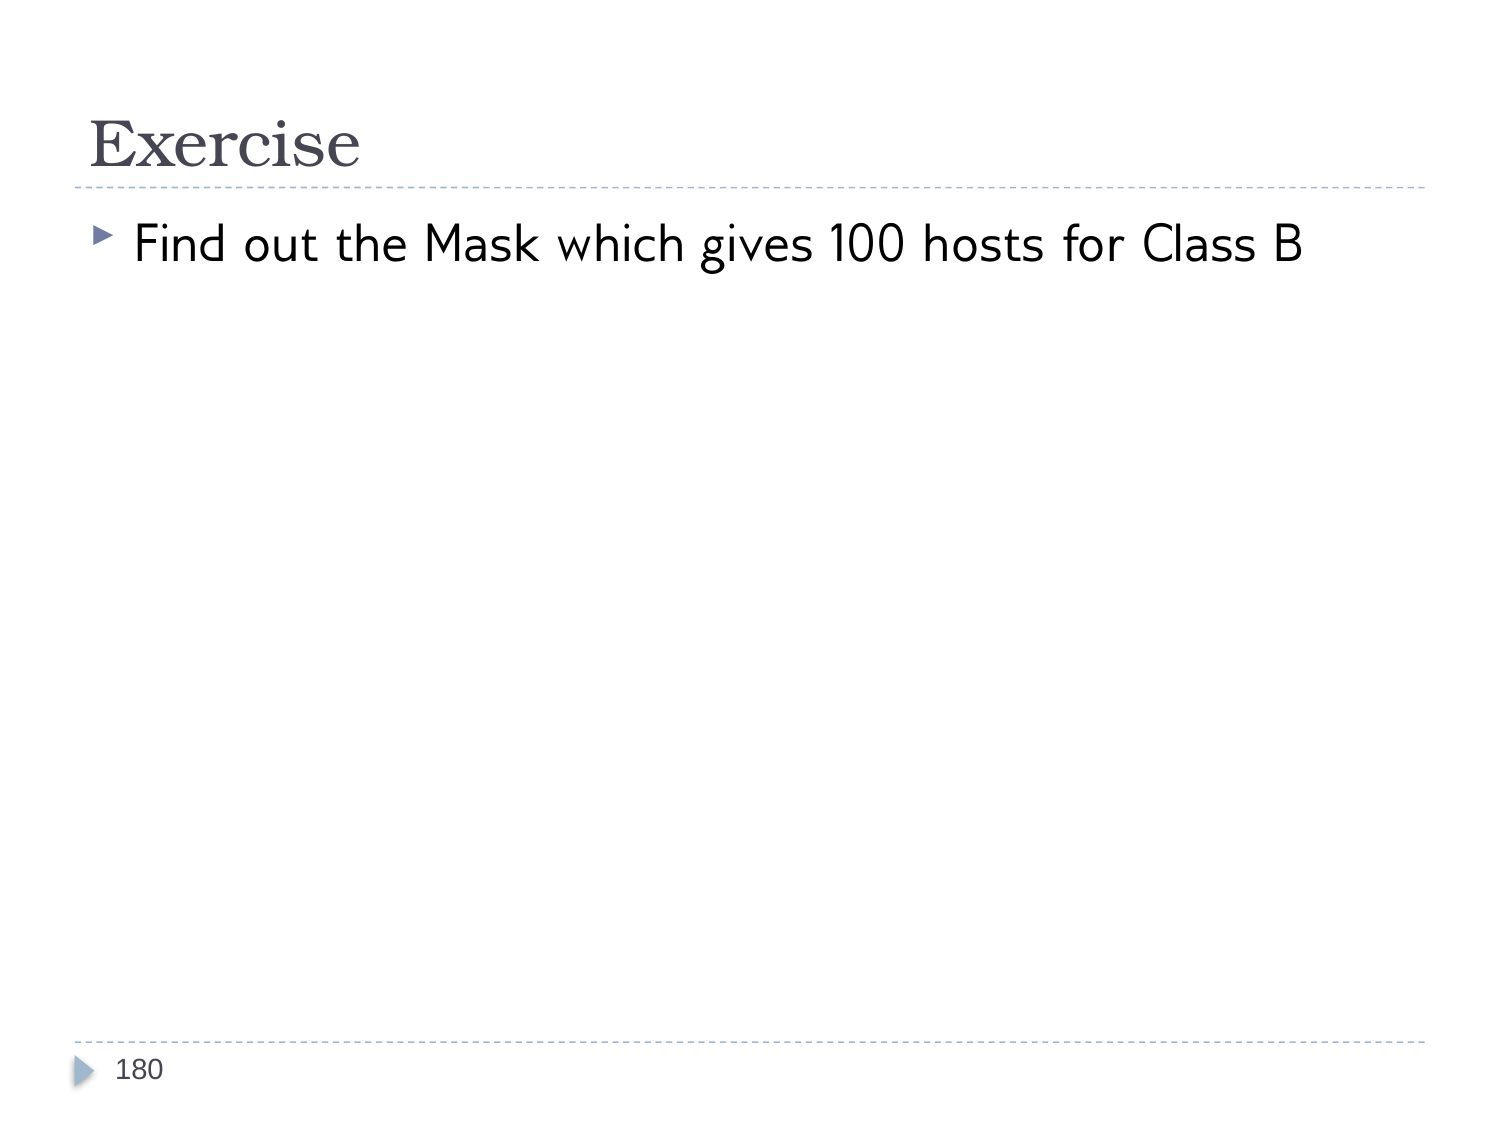

# Exercise
Find out the Mask which gives 100 hosts for Class B
180